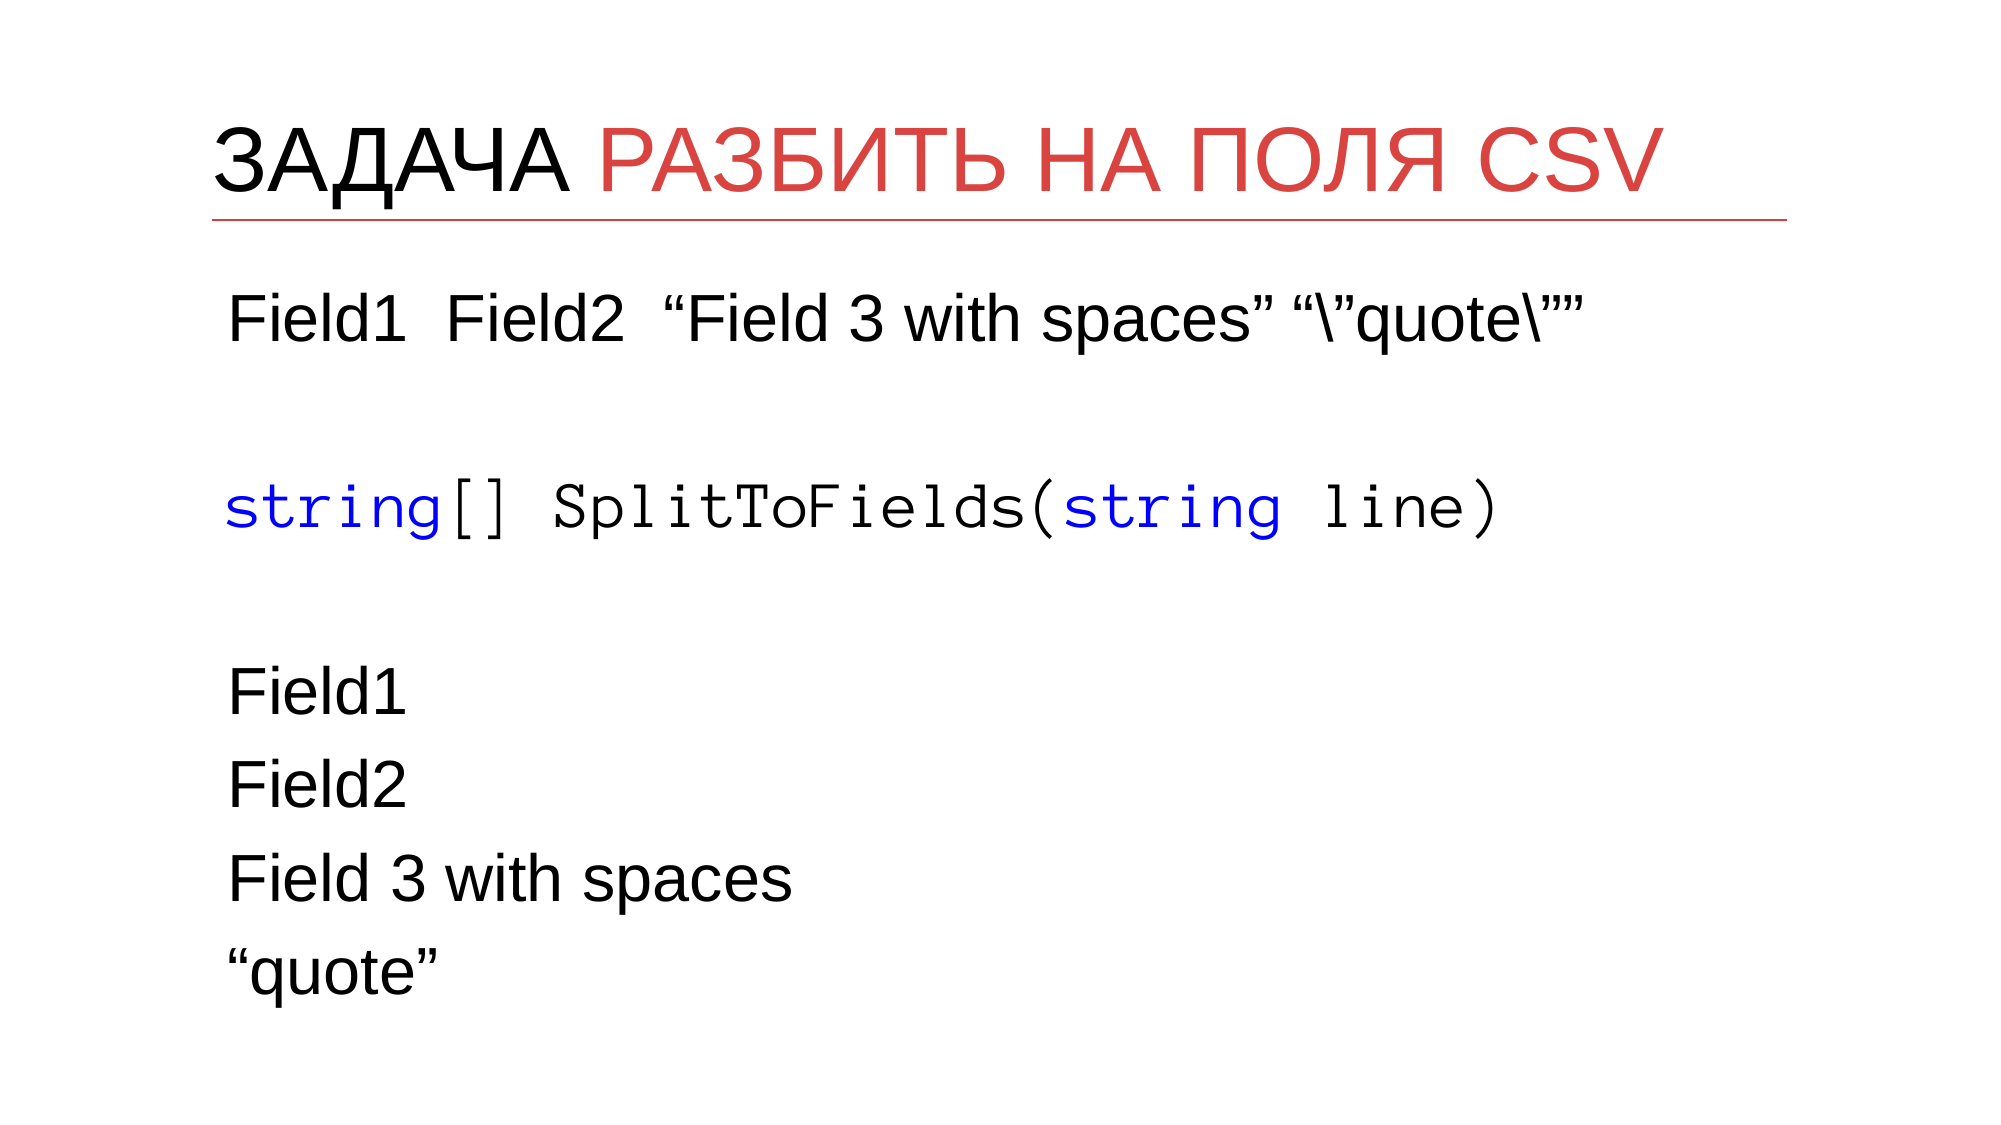

# Задача разбить на поля csv
Field1  Field2  “Field 3 with spaces” “\”quote\””

string[] SplitToFields(string line)

Field1
Field2
Field 3 with spaces
“quote”